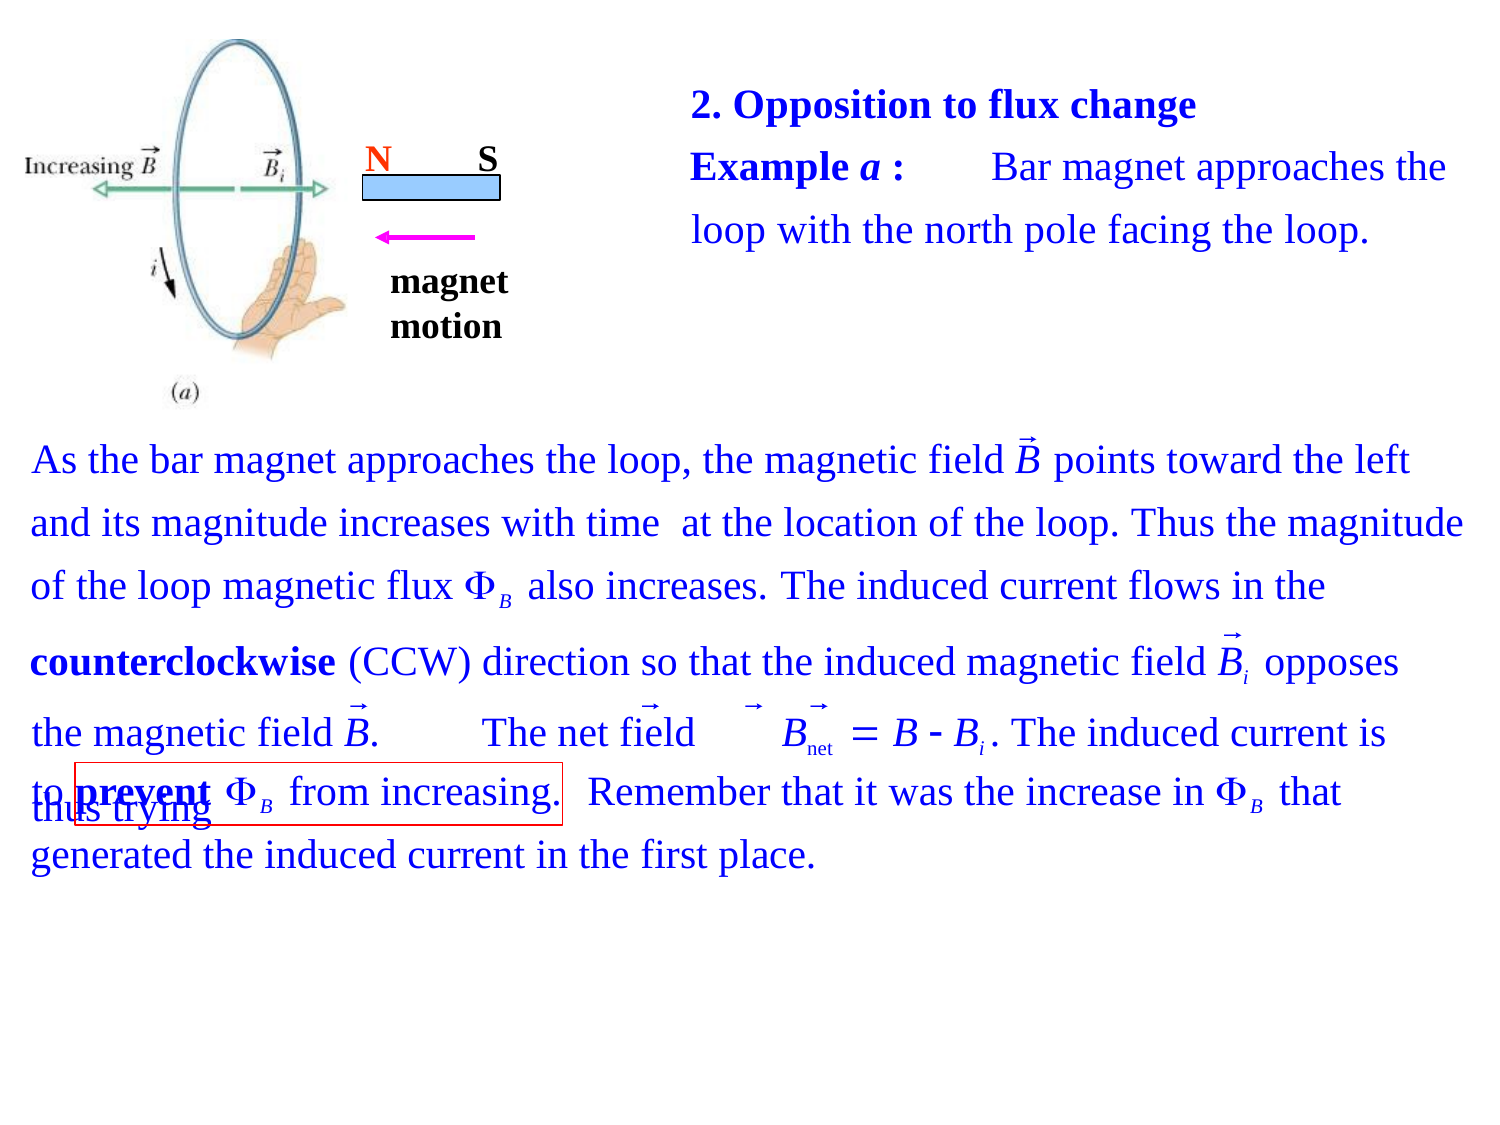

2. Opposition to flux change
Example a :	Bar magnet approaches the loop with the north pole facing the loop.
N
S

magnet motion

As the bar magnet approaches the loop, the magnetic field B points toward the left and its magnitude increases with time  at the location of the loop. Thus the magnitude of the loop magnetic flux ΦB   also increases.	The induced current flows in the
counterclockwise (CCW) direction so that the induced magnetic field Bi   opposes the magnetic field B.	The net field	Bnet   = B − Bi . The induced current is thus trying

to
prevent ΦB   from increasing.
Remember that it was the increase in ΦB   that
generated the induced current in the first place.